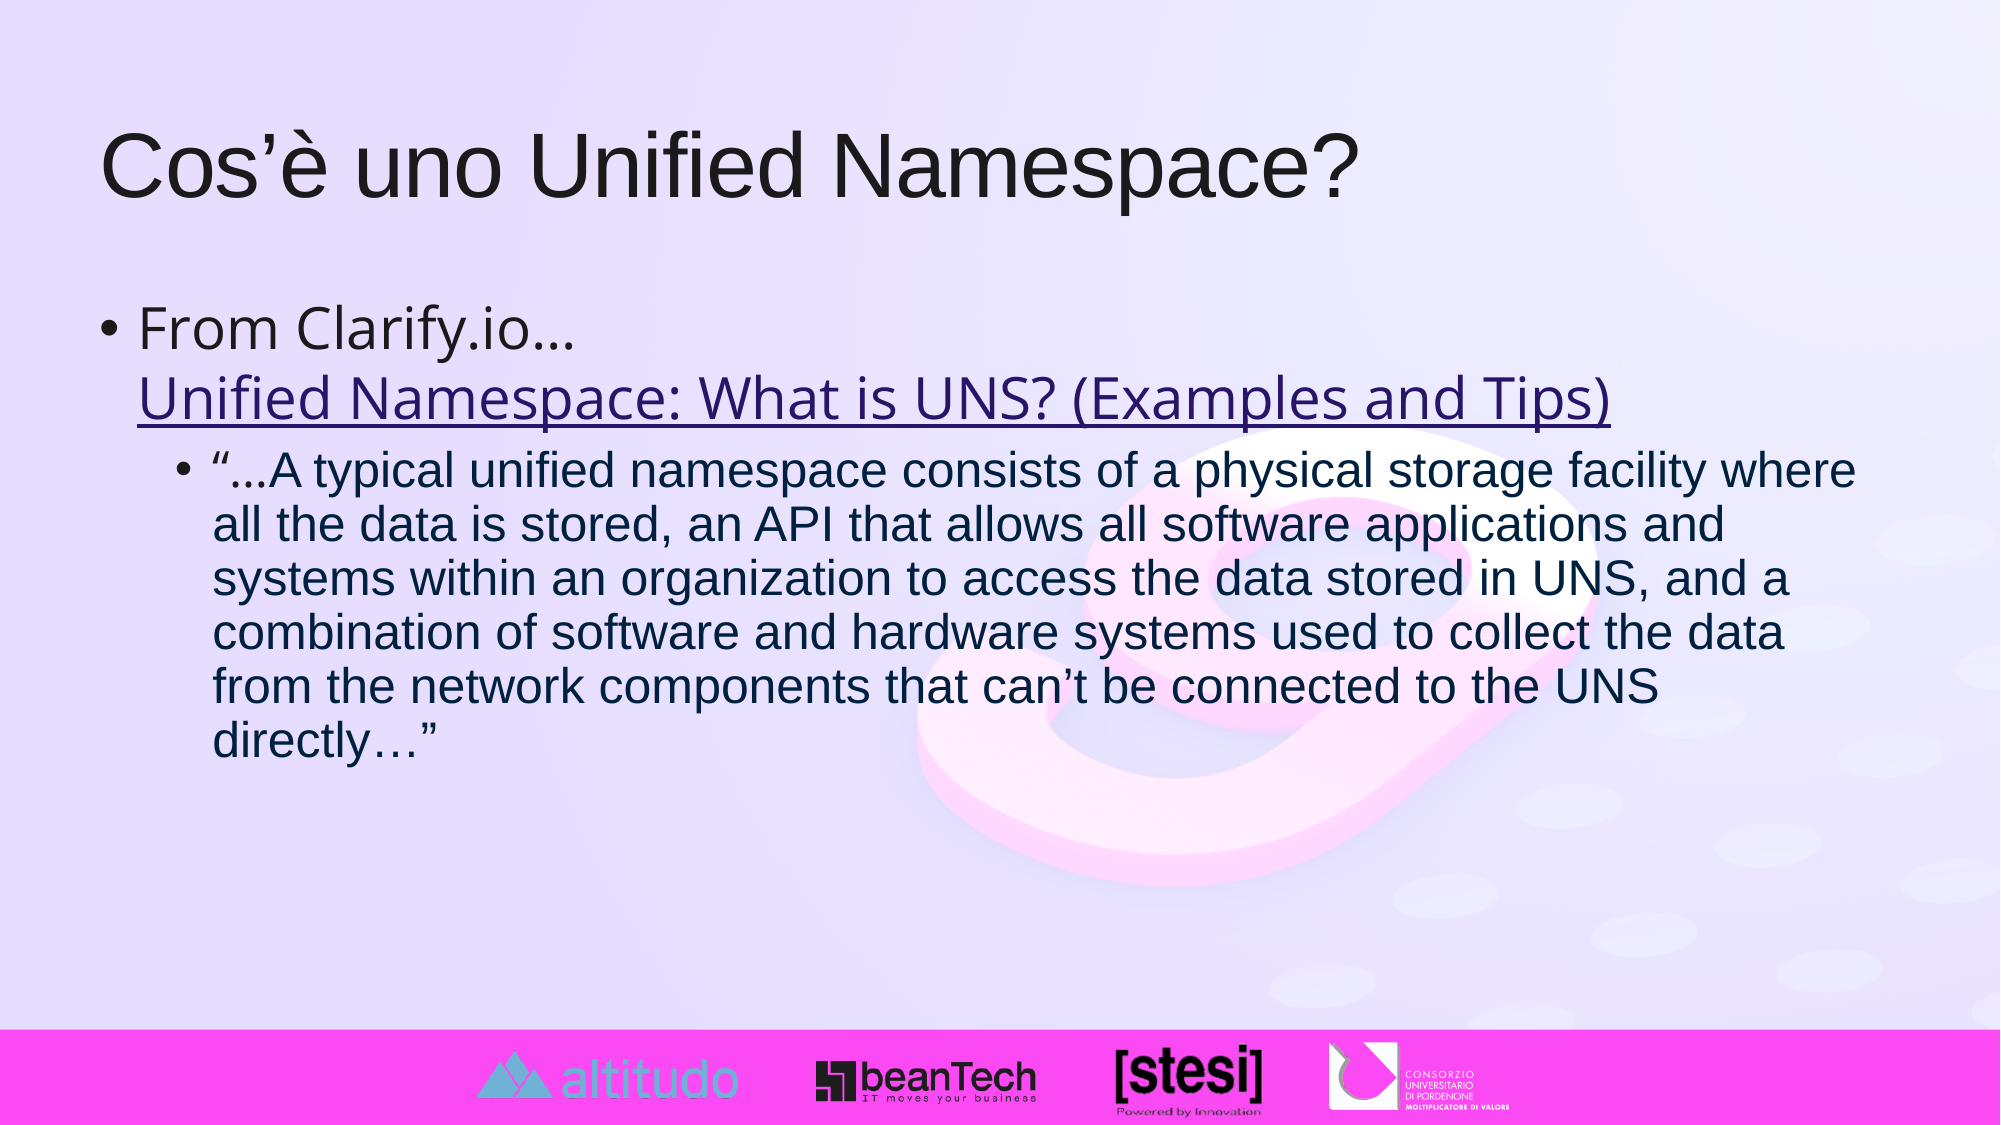

# Cos’è uno Unified Namespace?
From Clarify.io...Unified Namespace: What is UNS? (Examples and Tips)
“…A typical unified namespace consists of a physical storage facility where all the data is stored, an API that allows all software applications and systems within an organization to access the data stored in UNS, and a combination of software and hardware systems used to collect the data from the network components that can’t be connected to the UNS directly…”